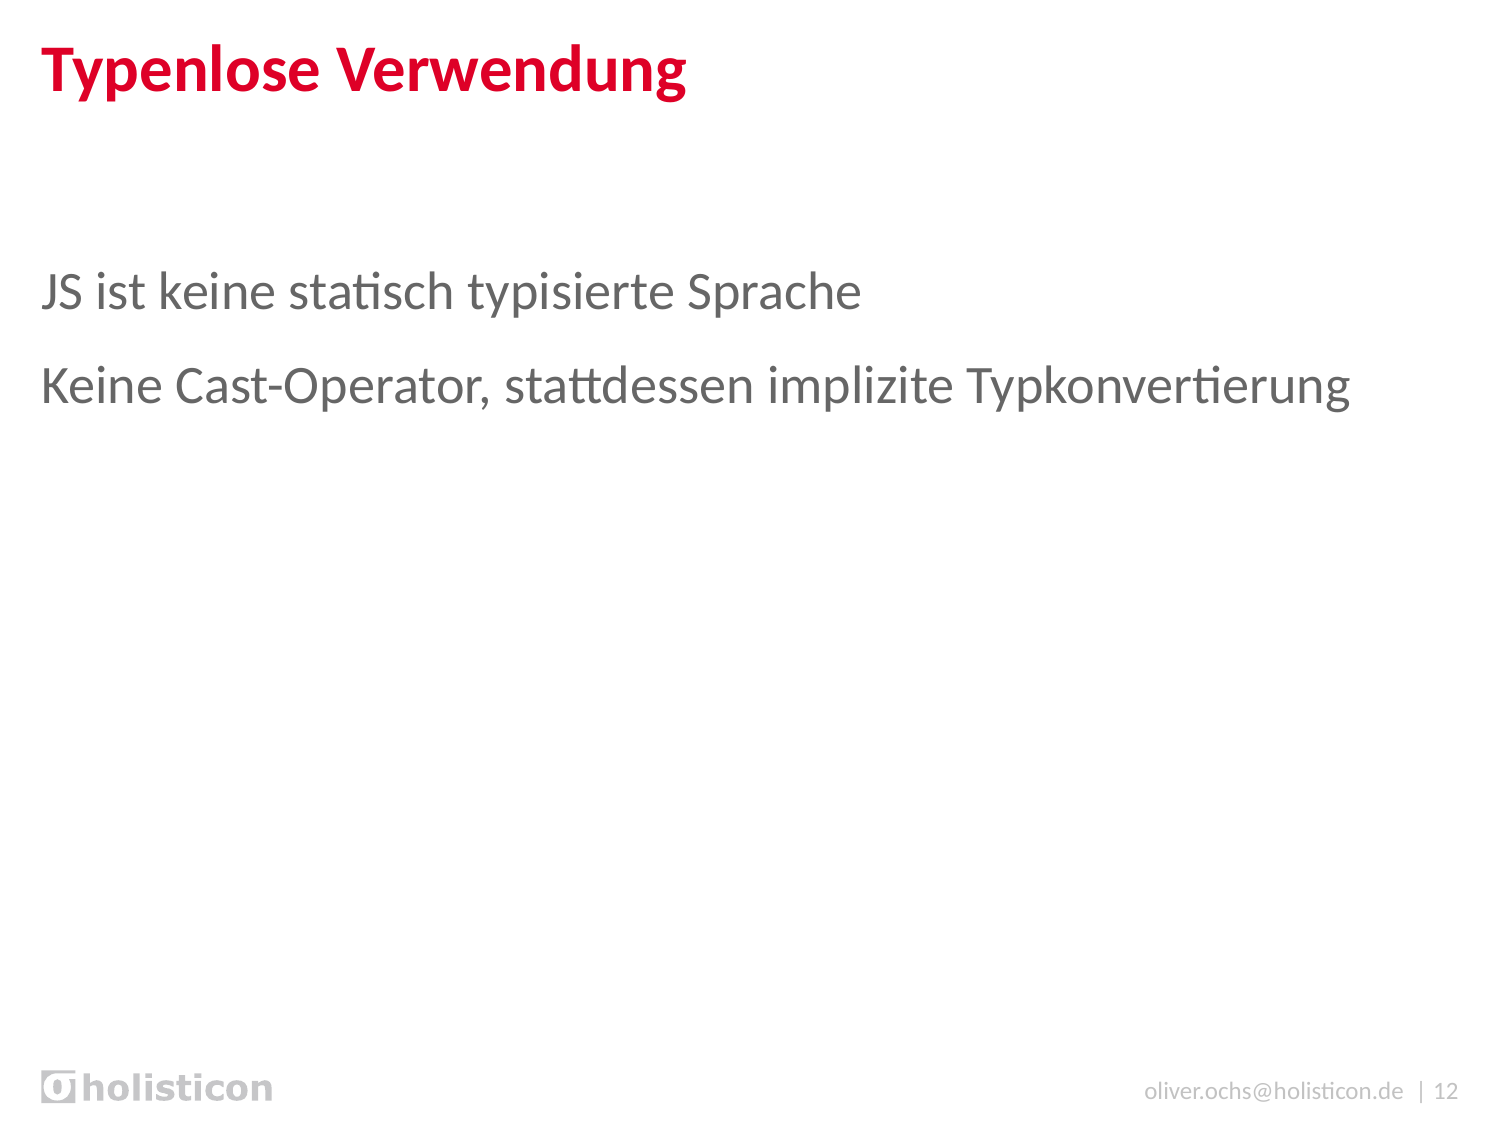

# Typenlose Verwendung
JS ist keine statisch typisierte Sprache
Keine Cast-Operator, stattdessen implizite Typkonvertierung